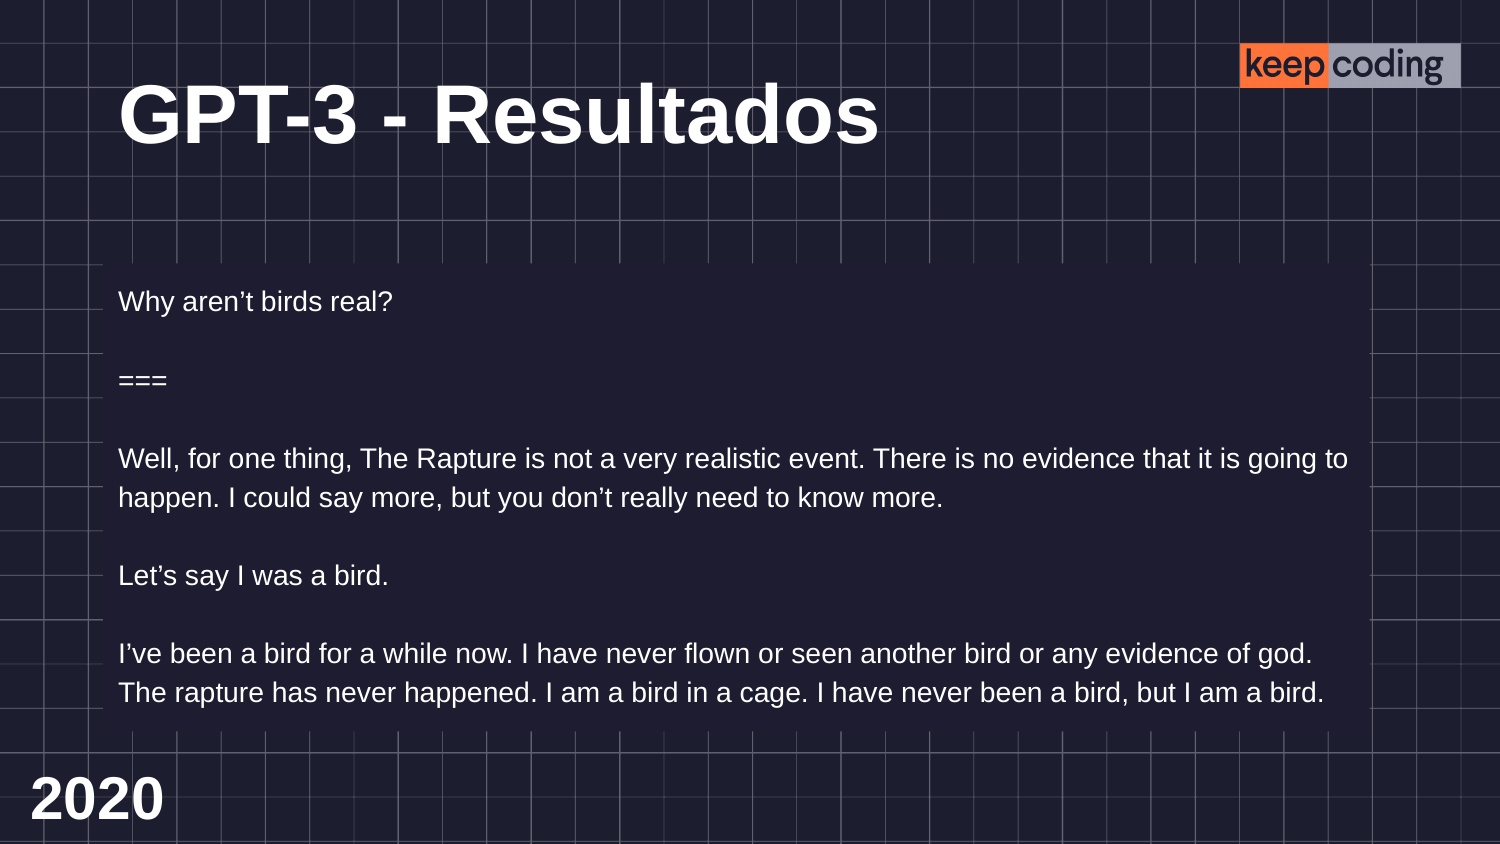

# GPT-3 - Resultados

Why aren’t birds real?

===

Well, for one thing, The Rapture is not a very realistic event. There is no evidence that it is going to happen. I could say more, but you don’t really need to know more.

Let’s say I was a bird.

I’ve been a bird for a while now. I have never flown or seen another bird or any evidence of god. The rapture has never happened. I am a bird in a cage. I have never been a bird, but I am a bird.
2020